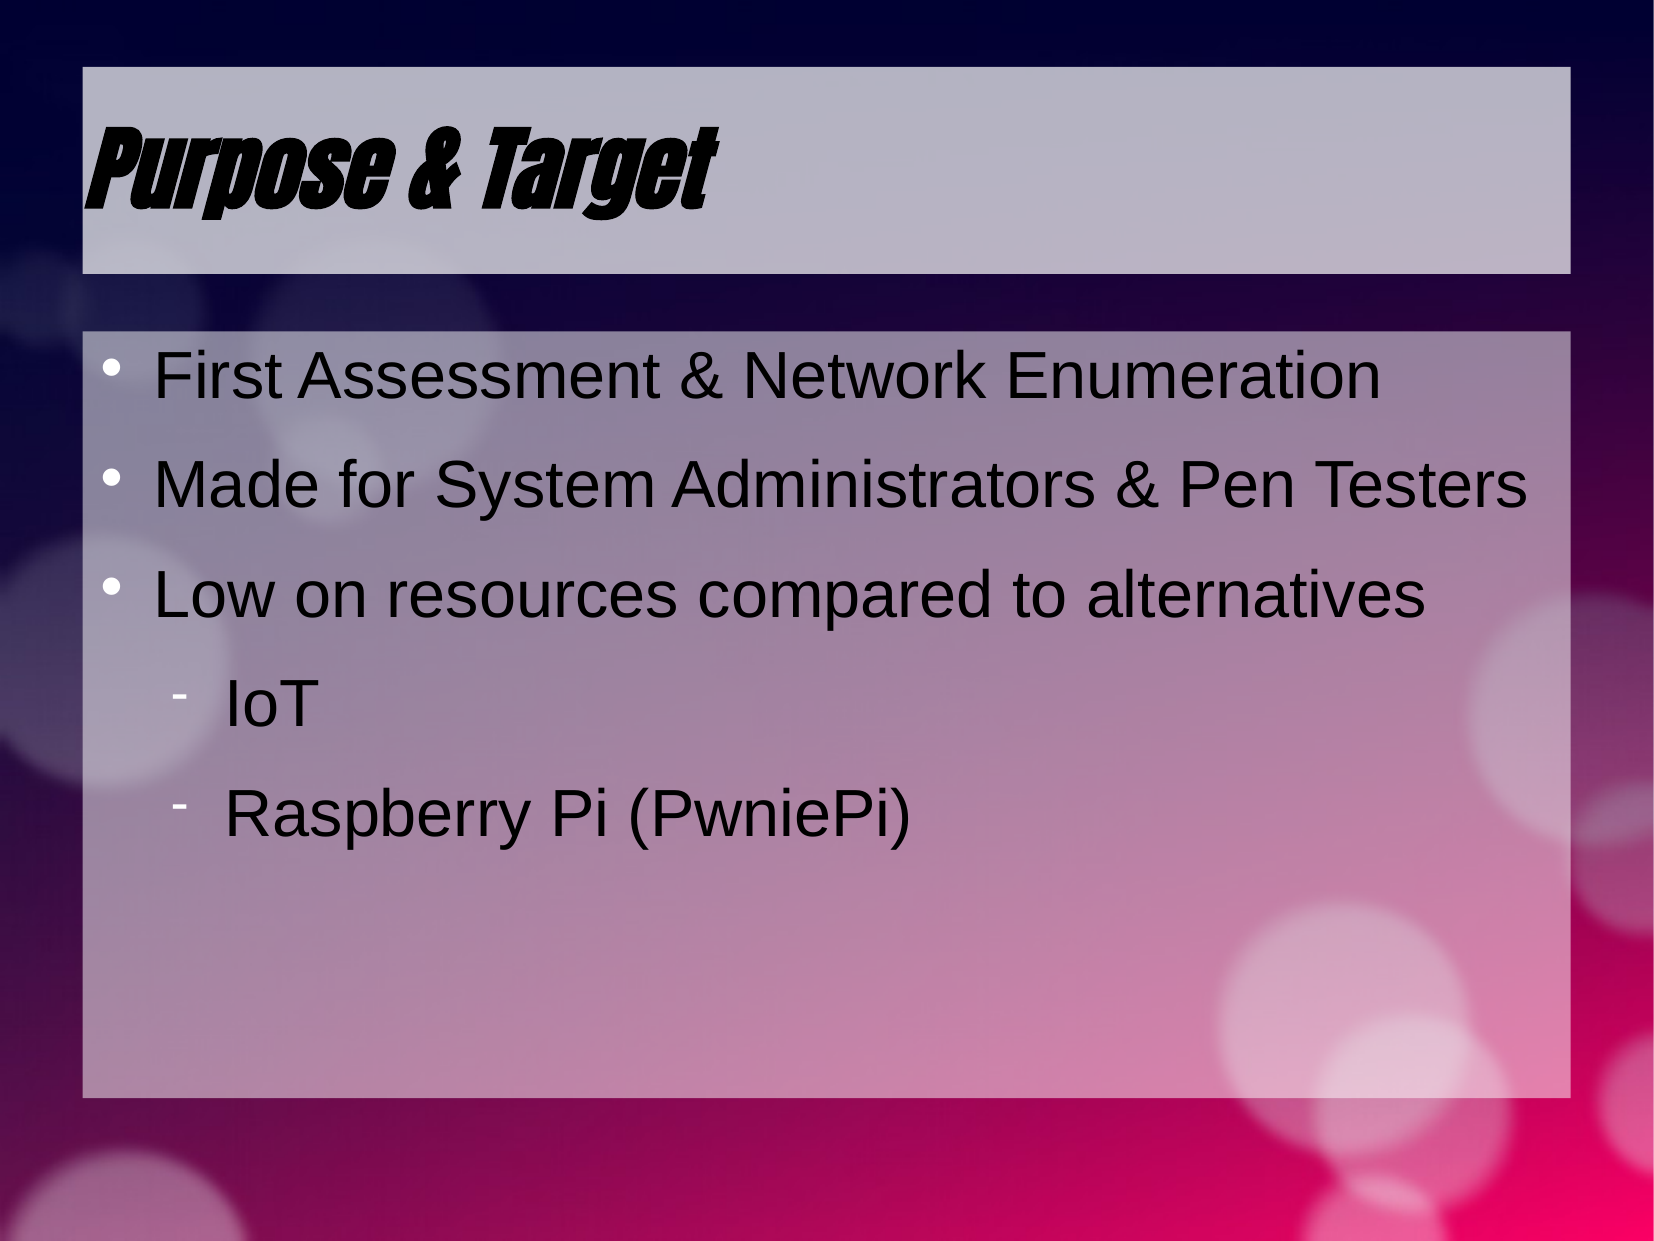

Purpose & Target
First Assessment & Network Enumeration
Made for System Administrators & Pen Testers
Low on resources compared to alternatives
IoT
Raspberry Pi (PwniePi)